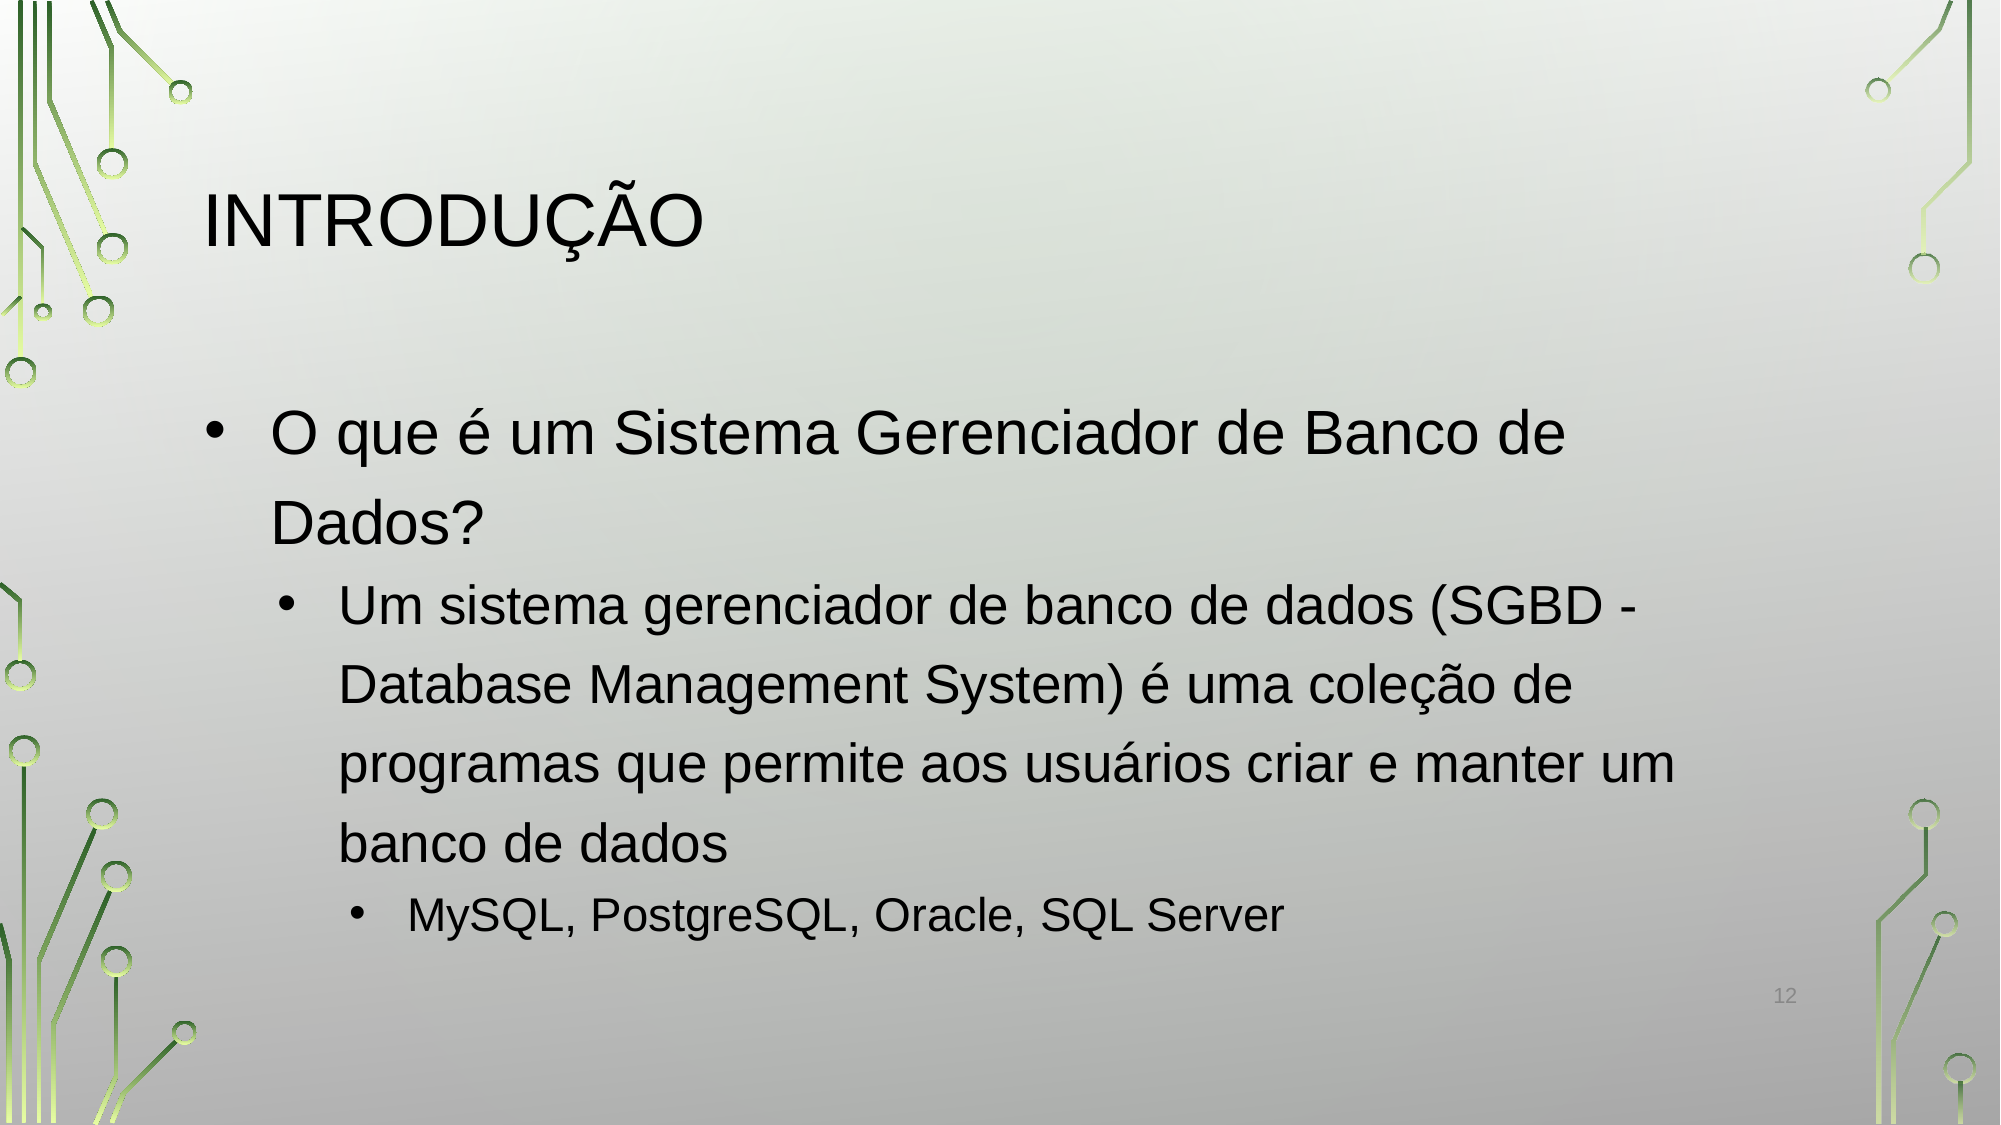

# INTRODUÇÃO
O que é um Sistema Gerenciador de Banco de Dados?
Um sistema gerenciador de banco de dados (SGBD - Database Management System) é uma coleção de programas que permite aos usuários criar e manter um banco de dados
MySQL, PostgreSQL, Oracle, SQL Server
12